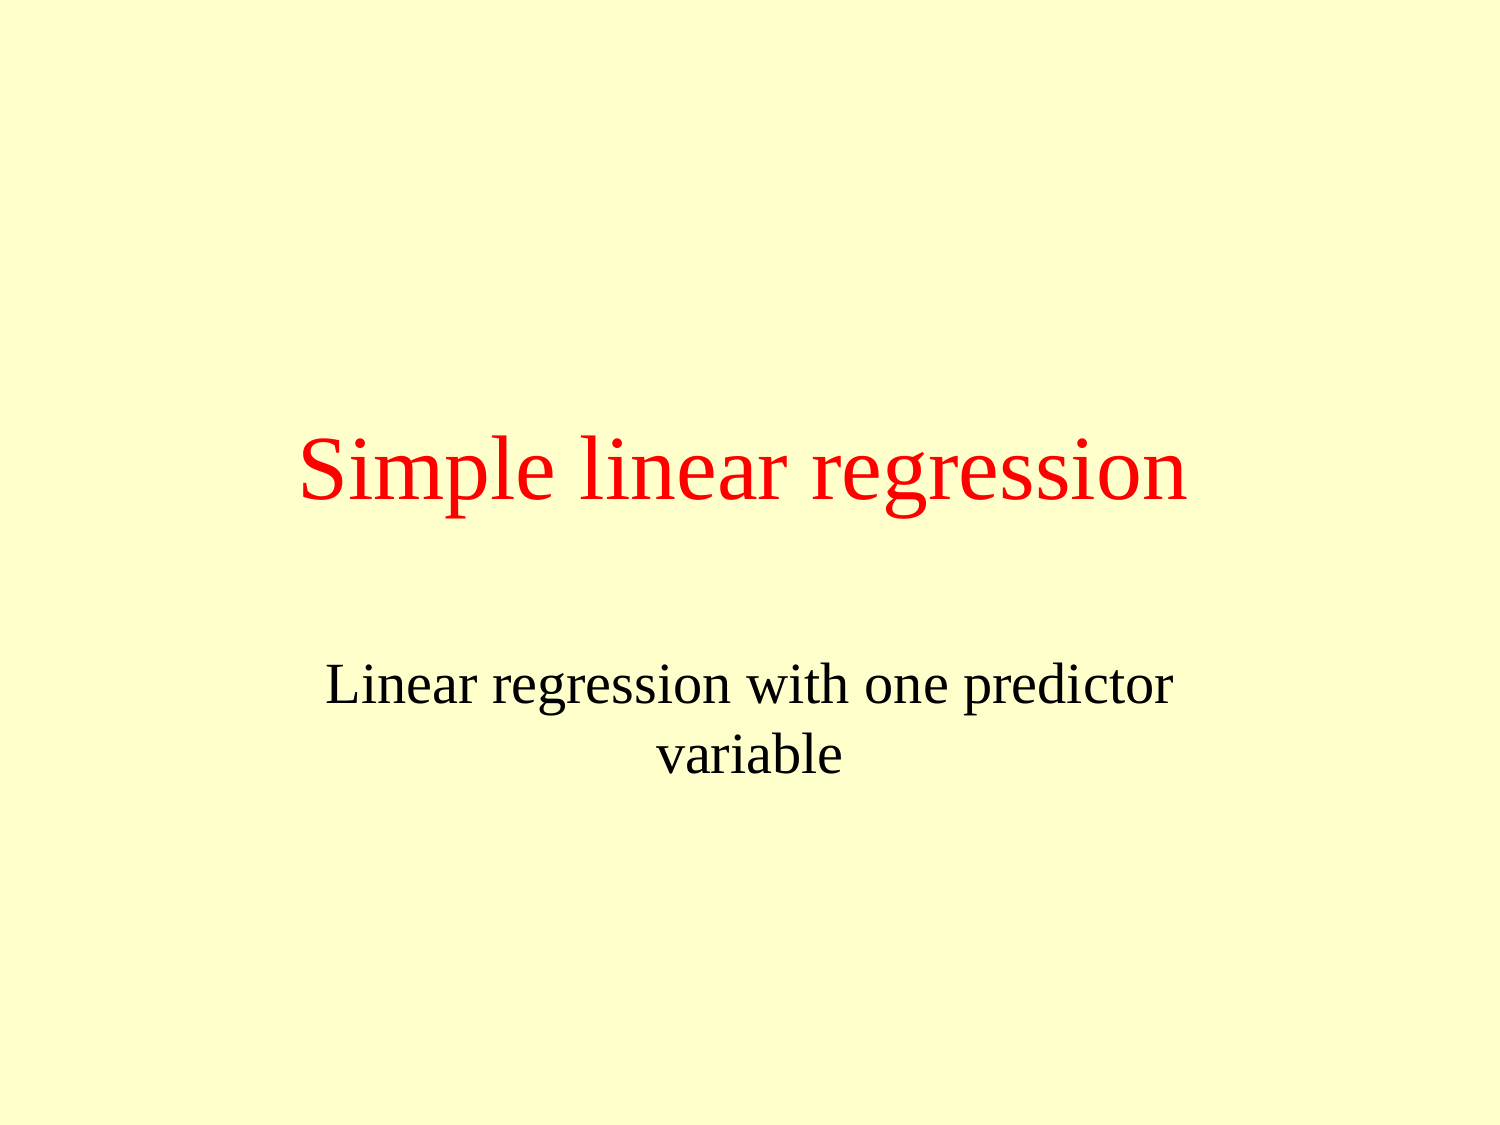

# Simple linear regression
Linear regression with one predictor variable